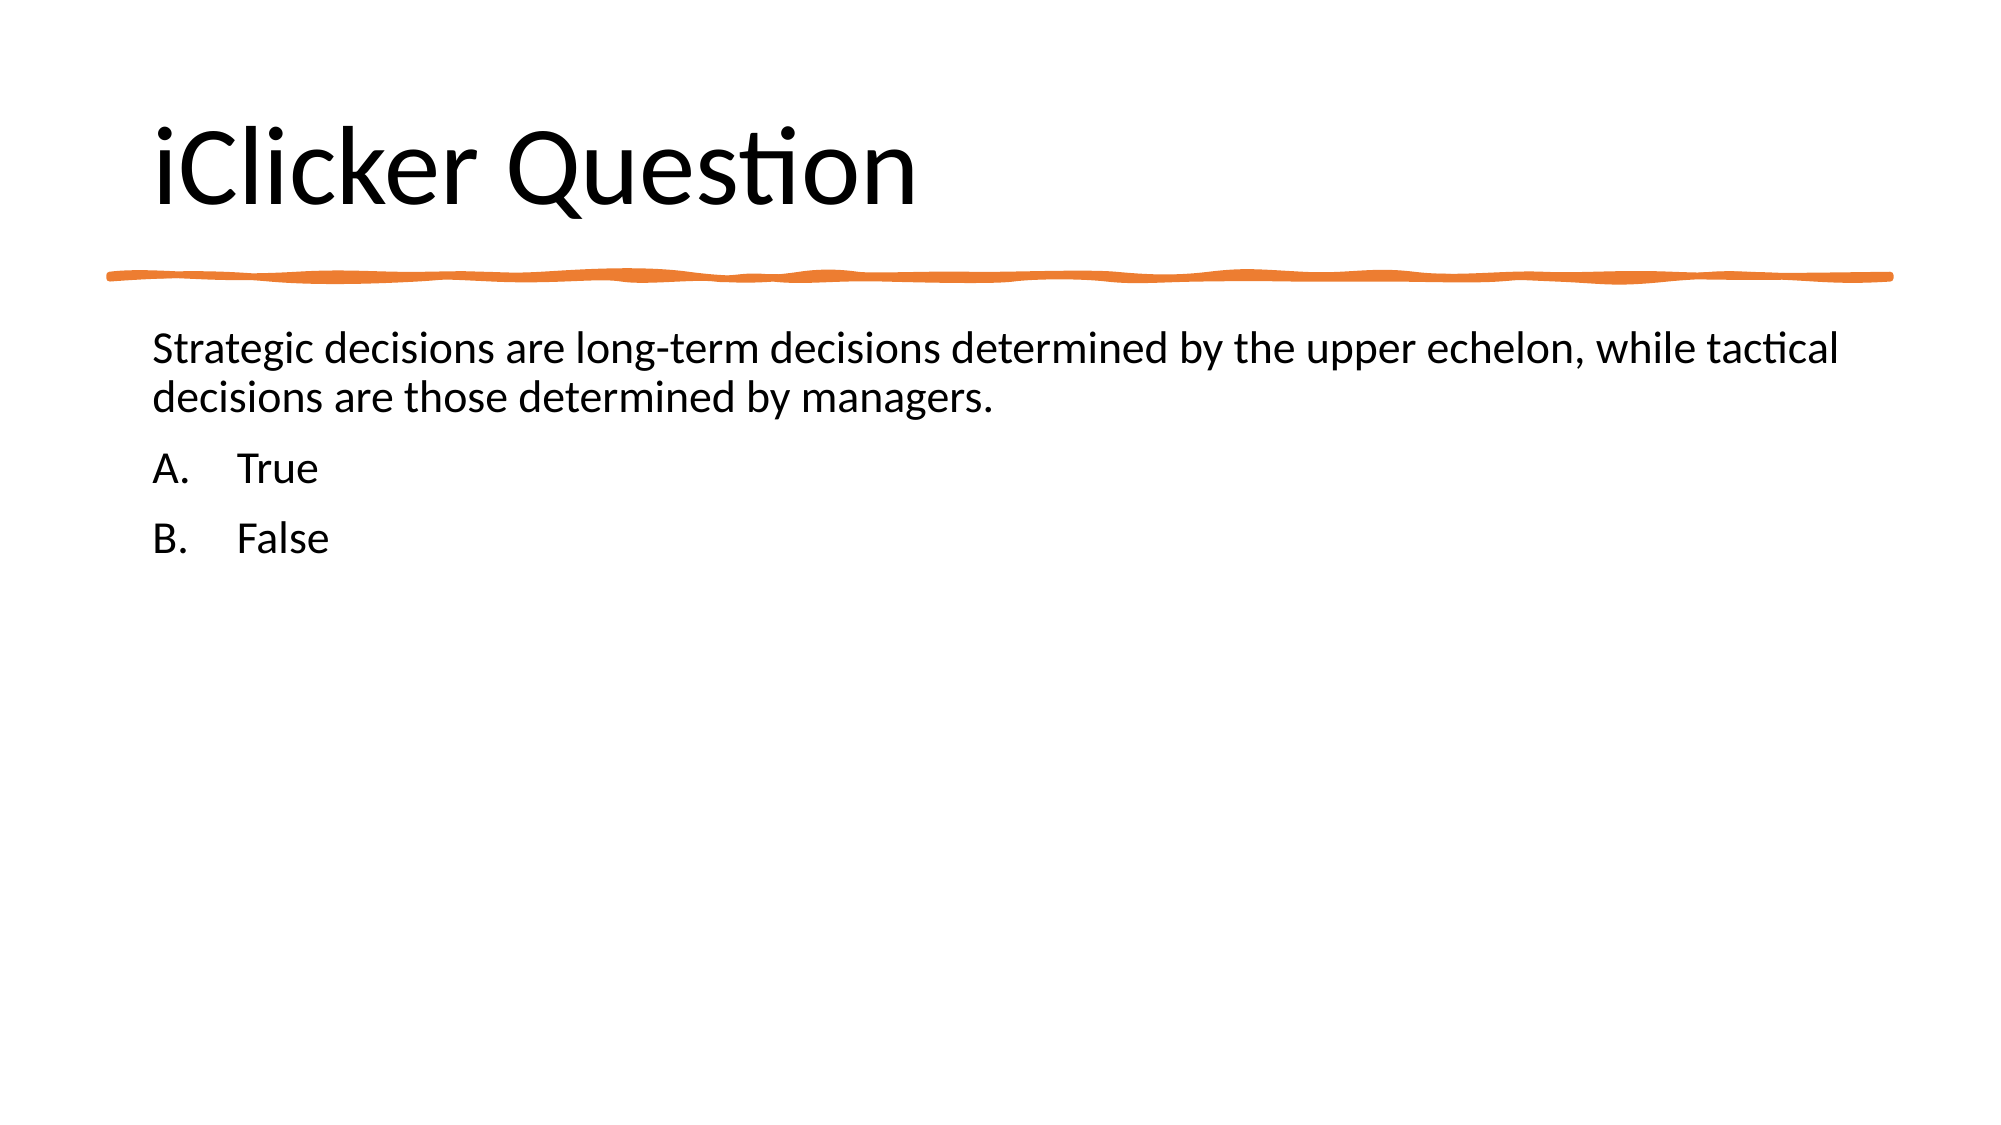

# iClicker Question

Strategic decisions are long-term decisions determined by the upper echelon, while tactical decisions are those determined by managers.
True
False